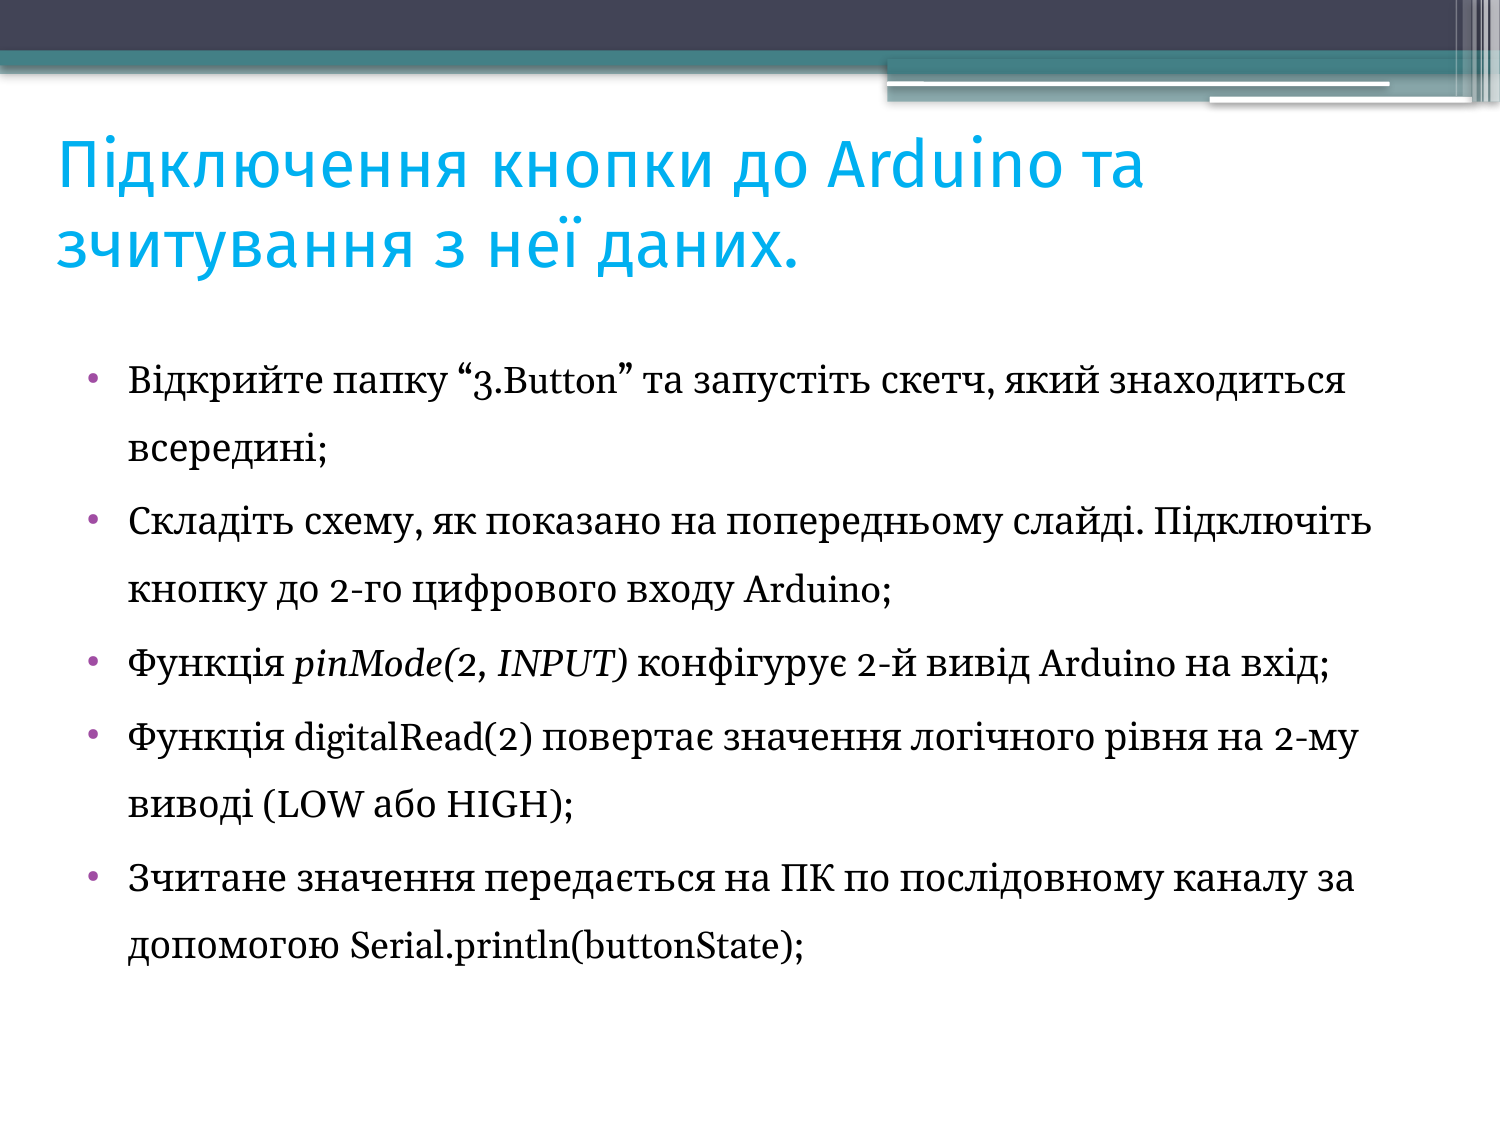

# Підключення кнопки до Arduino та зчитування з неї даних.
Відкрийте папку “3.Button” та запустіть скетч, який знаходиться всередині;
Складіть схему, як показано на попередньому слайді. Підключіть кнопку до 2-го цифрового входу Arduino;
Функція pinMode(2, INPUT) конфігурує 2-й вивід Arduino на вхід;
Функція digitalRead(2) повертає значення логічного рівня на 2-му виводі (LOW або HIGH);
Зчитане значення передається на ПК по послідовному каналу за допомогою Serial.println(buttonState);